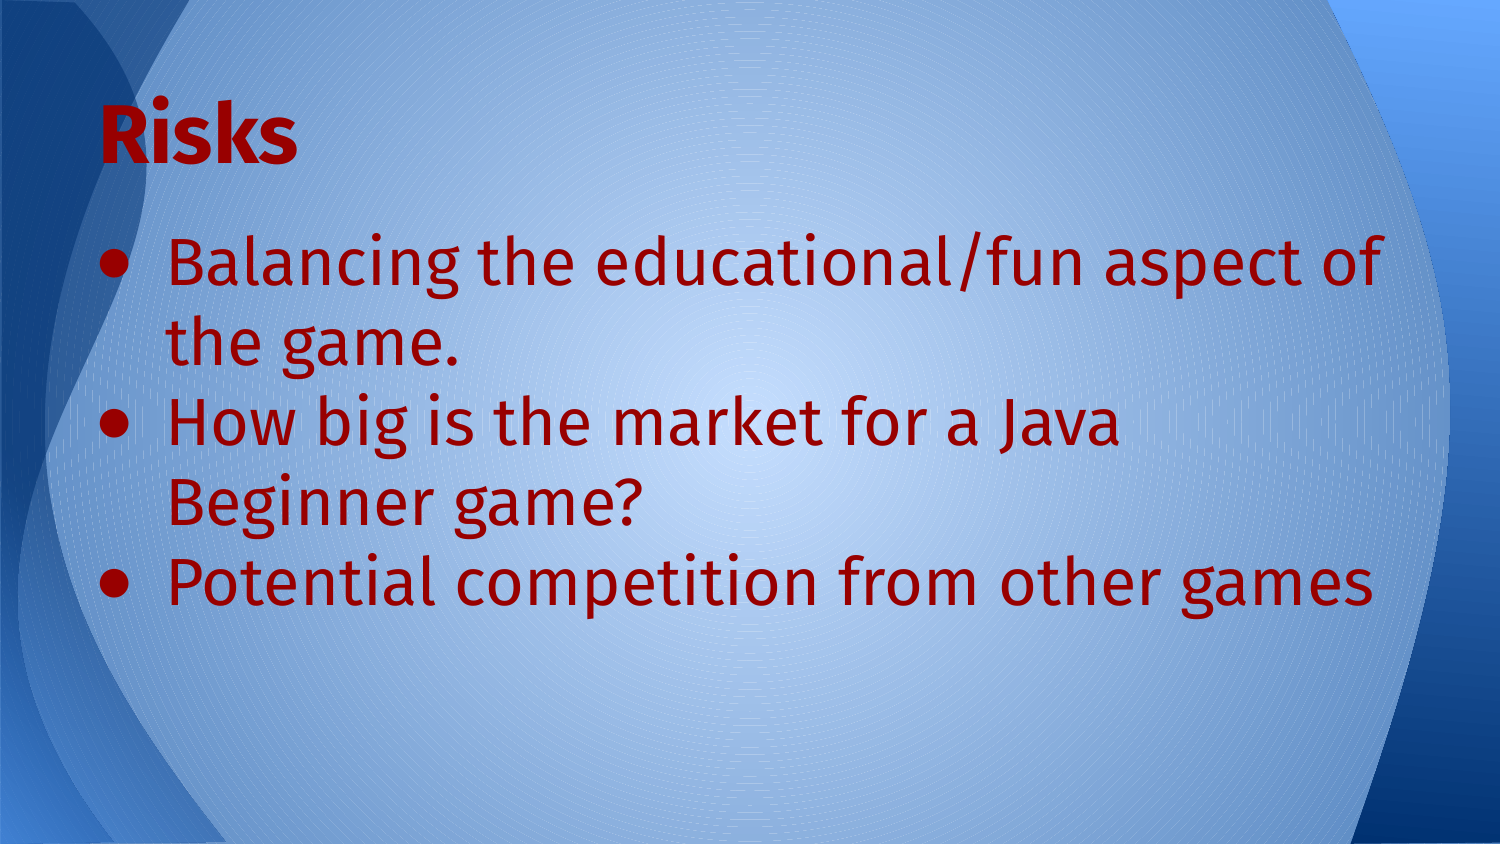

# Risks
Balancing the educational/fun aspect of the game.
How big is the market for a Java Beginner game?
Potential competition from other games